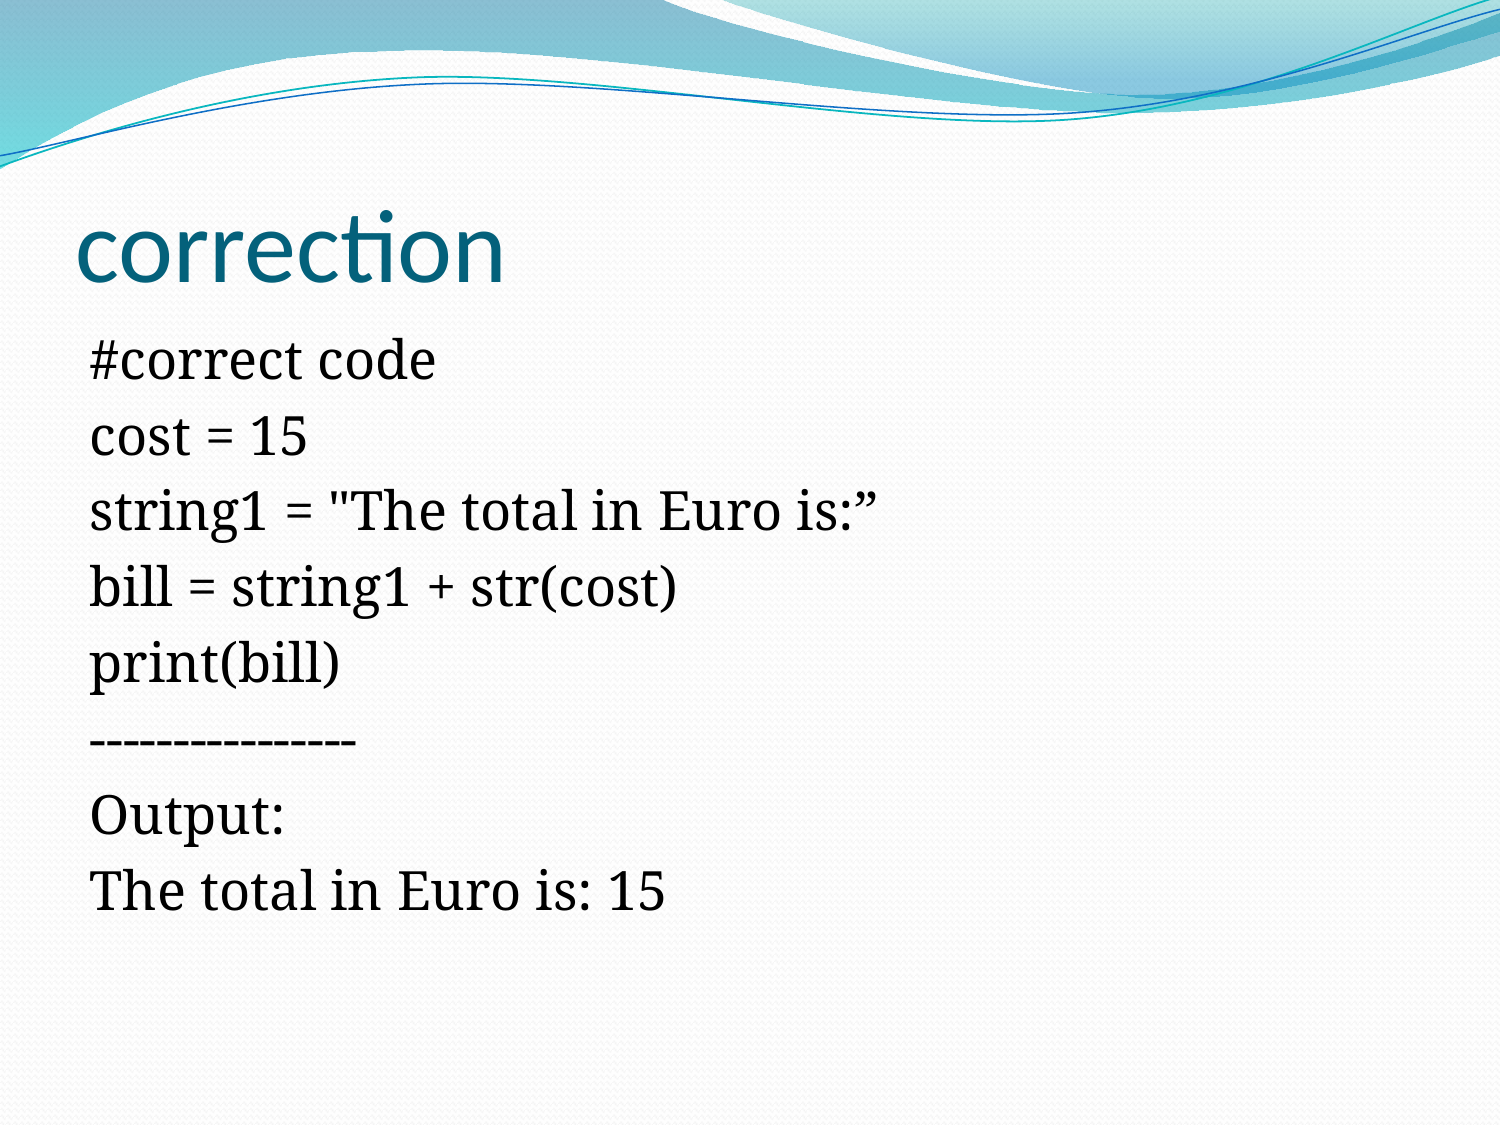

# correction
#correct code
cost = 15
string1 = "The total in Euro is:”
bill = string1 + str(cost)
print(bill)
----------------
Output:
The total in Euro is: 15